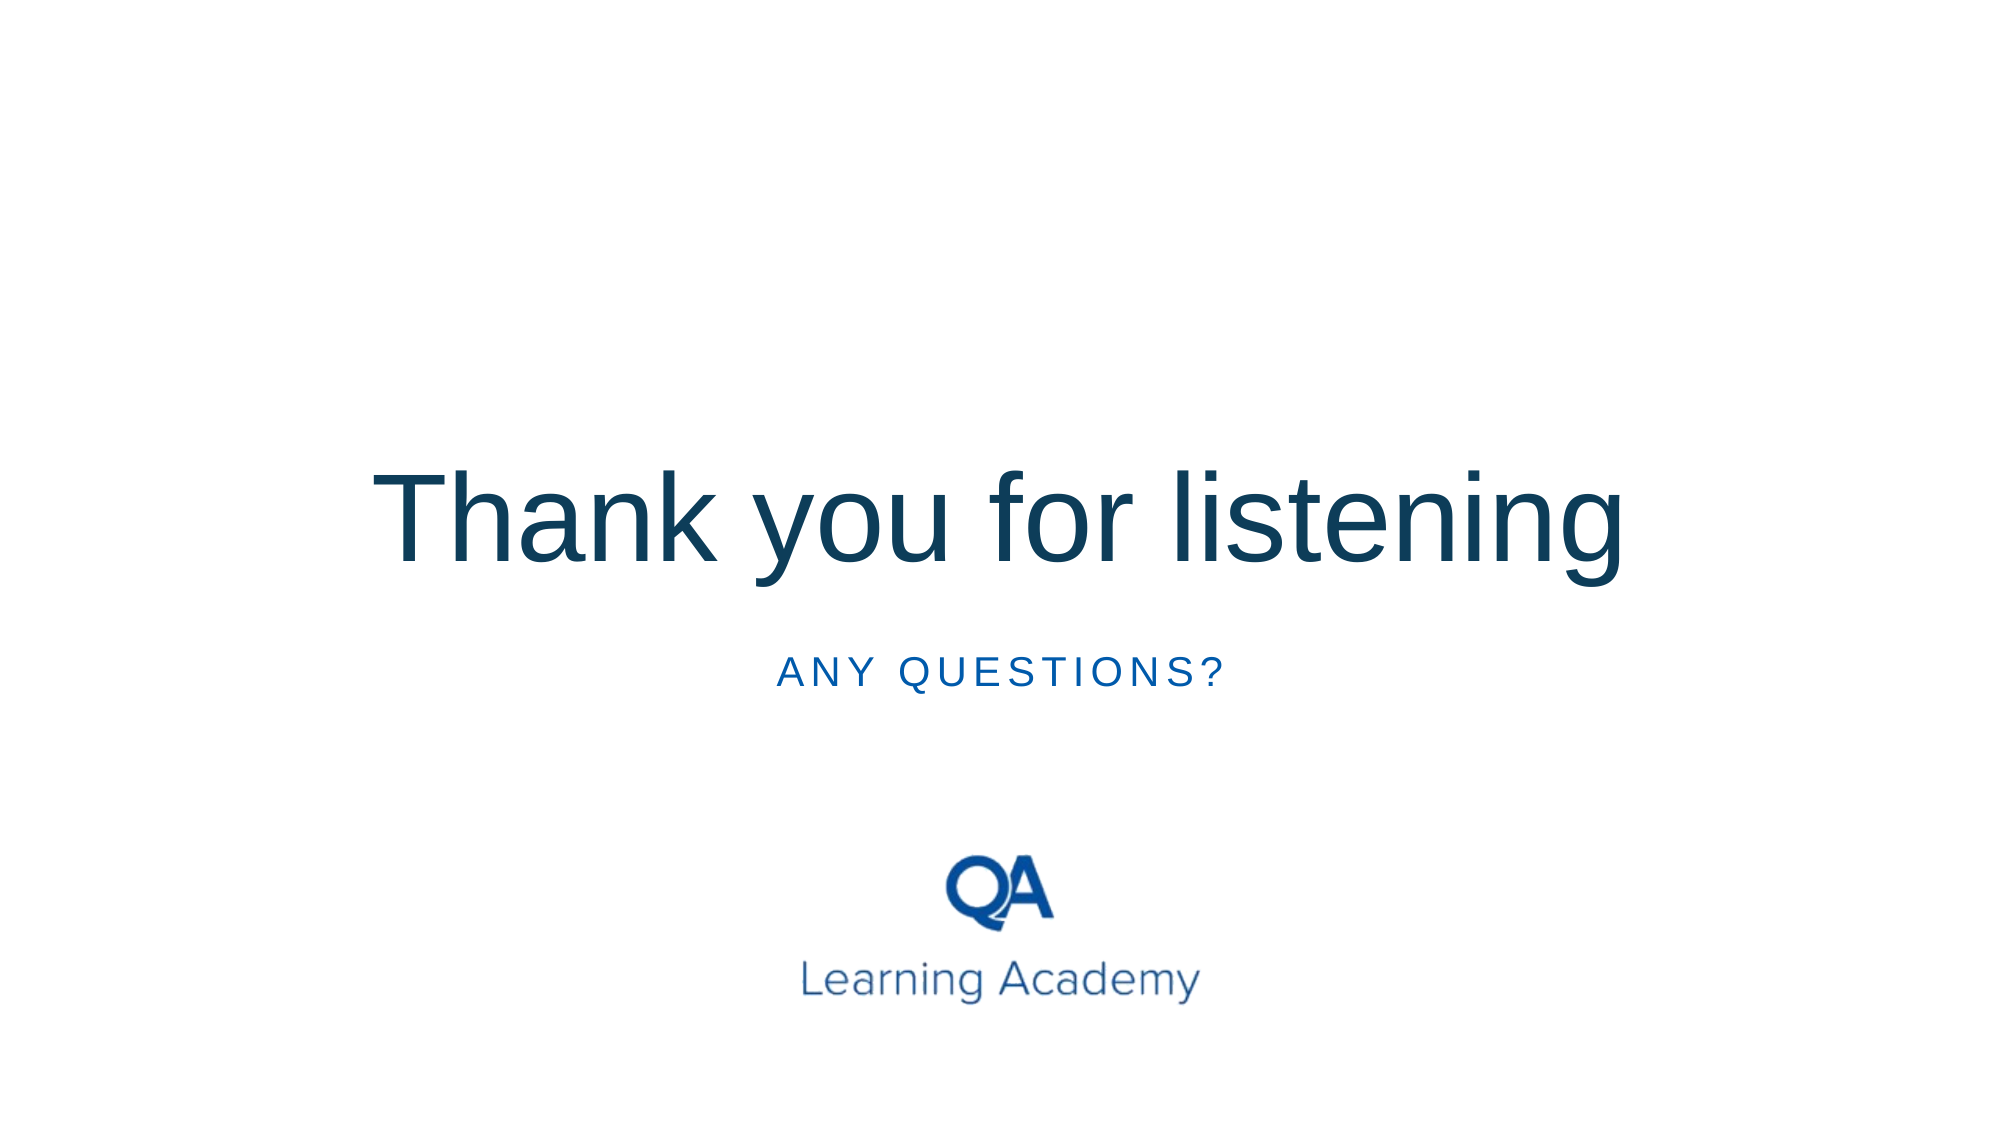

# Thank you for listening
Any Questions?